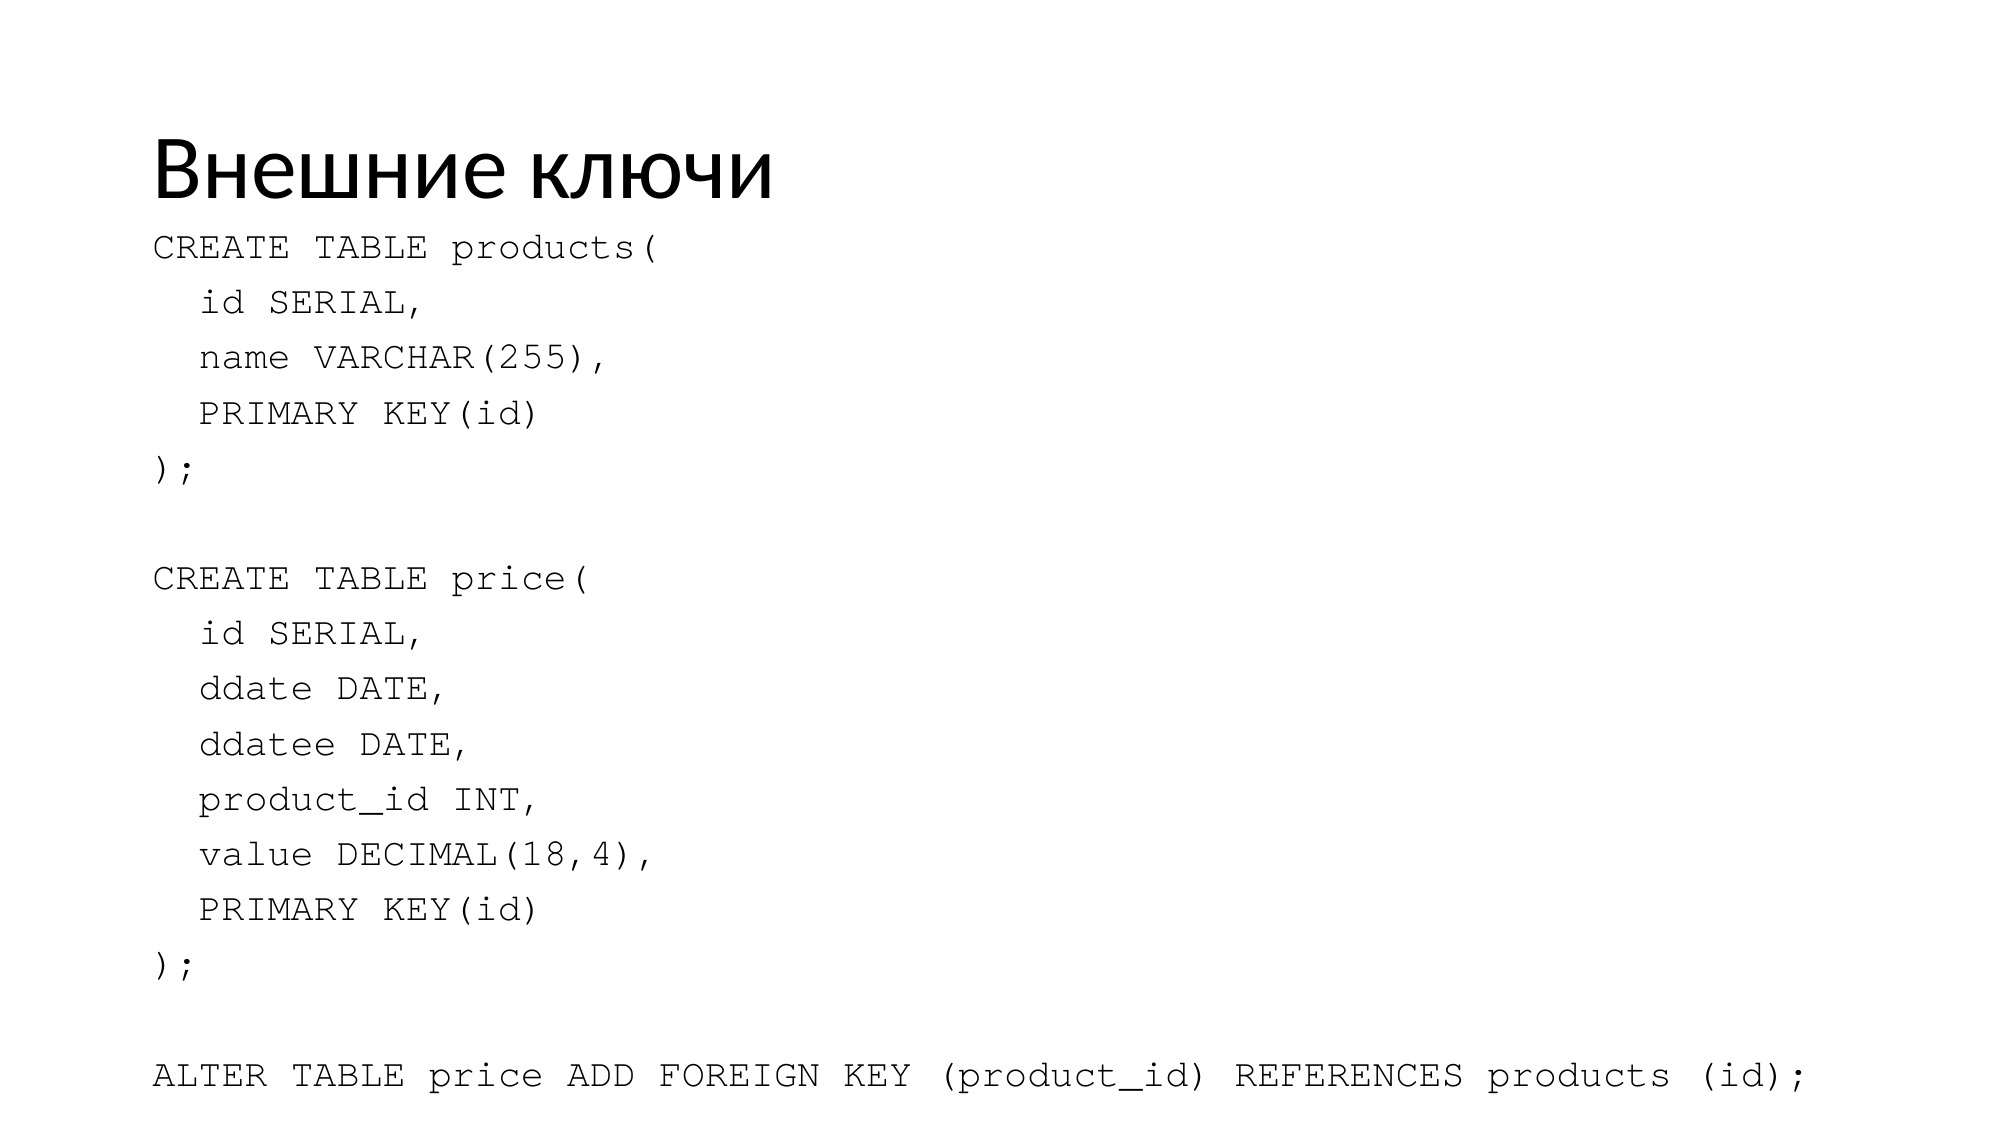

# Внешние ключи
CREATE TABLE products(
  id SERIAL,
  name VARCHAR(255),
  PRIMARY KEY(id)
);

CREATE TABLE price(
  id SERIAL,
  ddate DATE,
  ddatee DATE,
  product_id INT,
  value DECIMAL(18,4),
  PRIMARY KEY(id)
);

ALTER TABLE price ADD FOREIGN KEY (product_id) REFERENCES products (id);